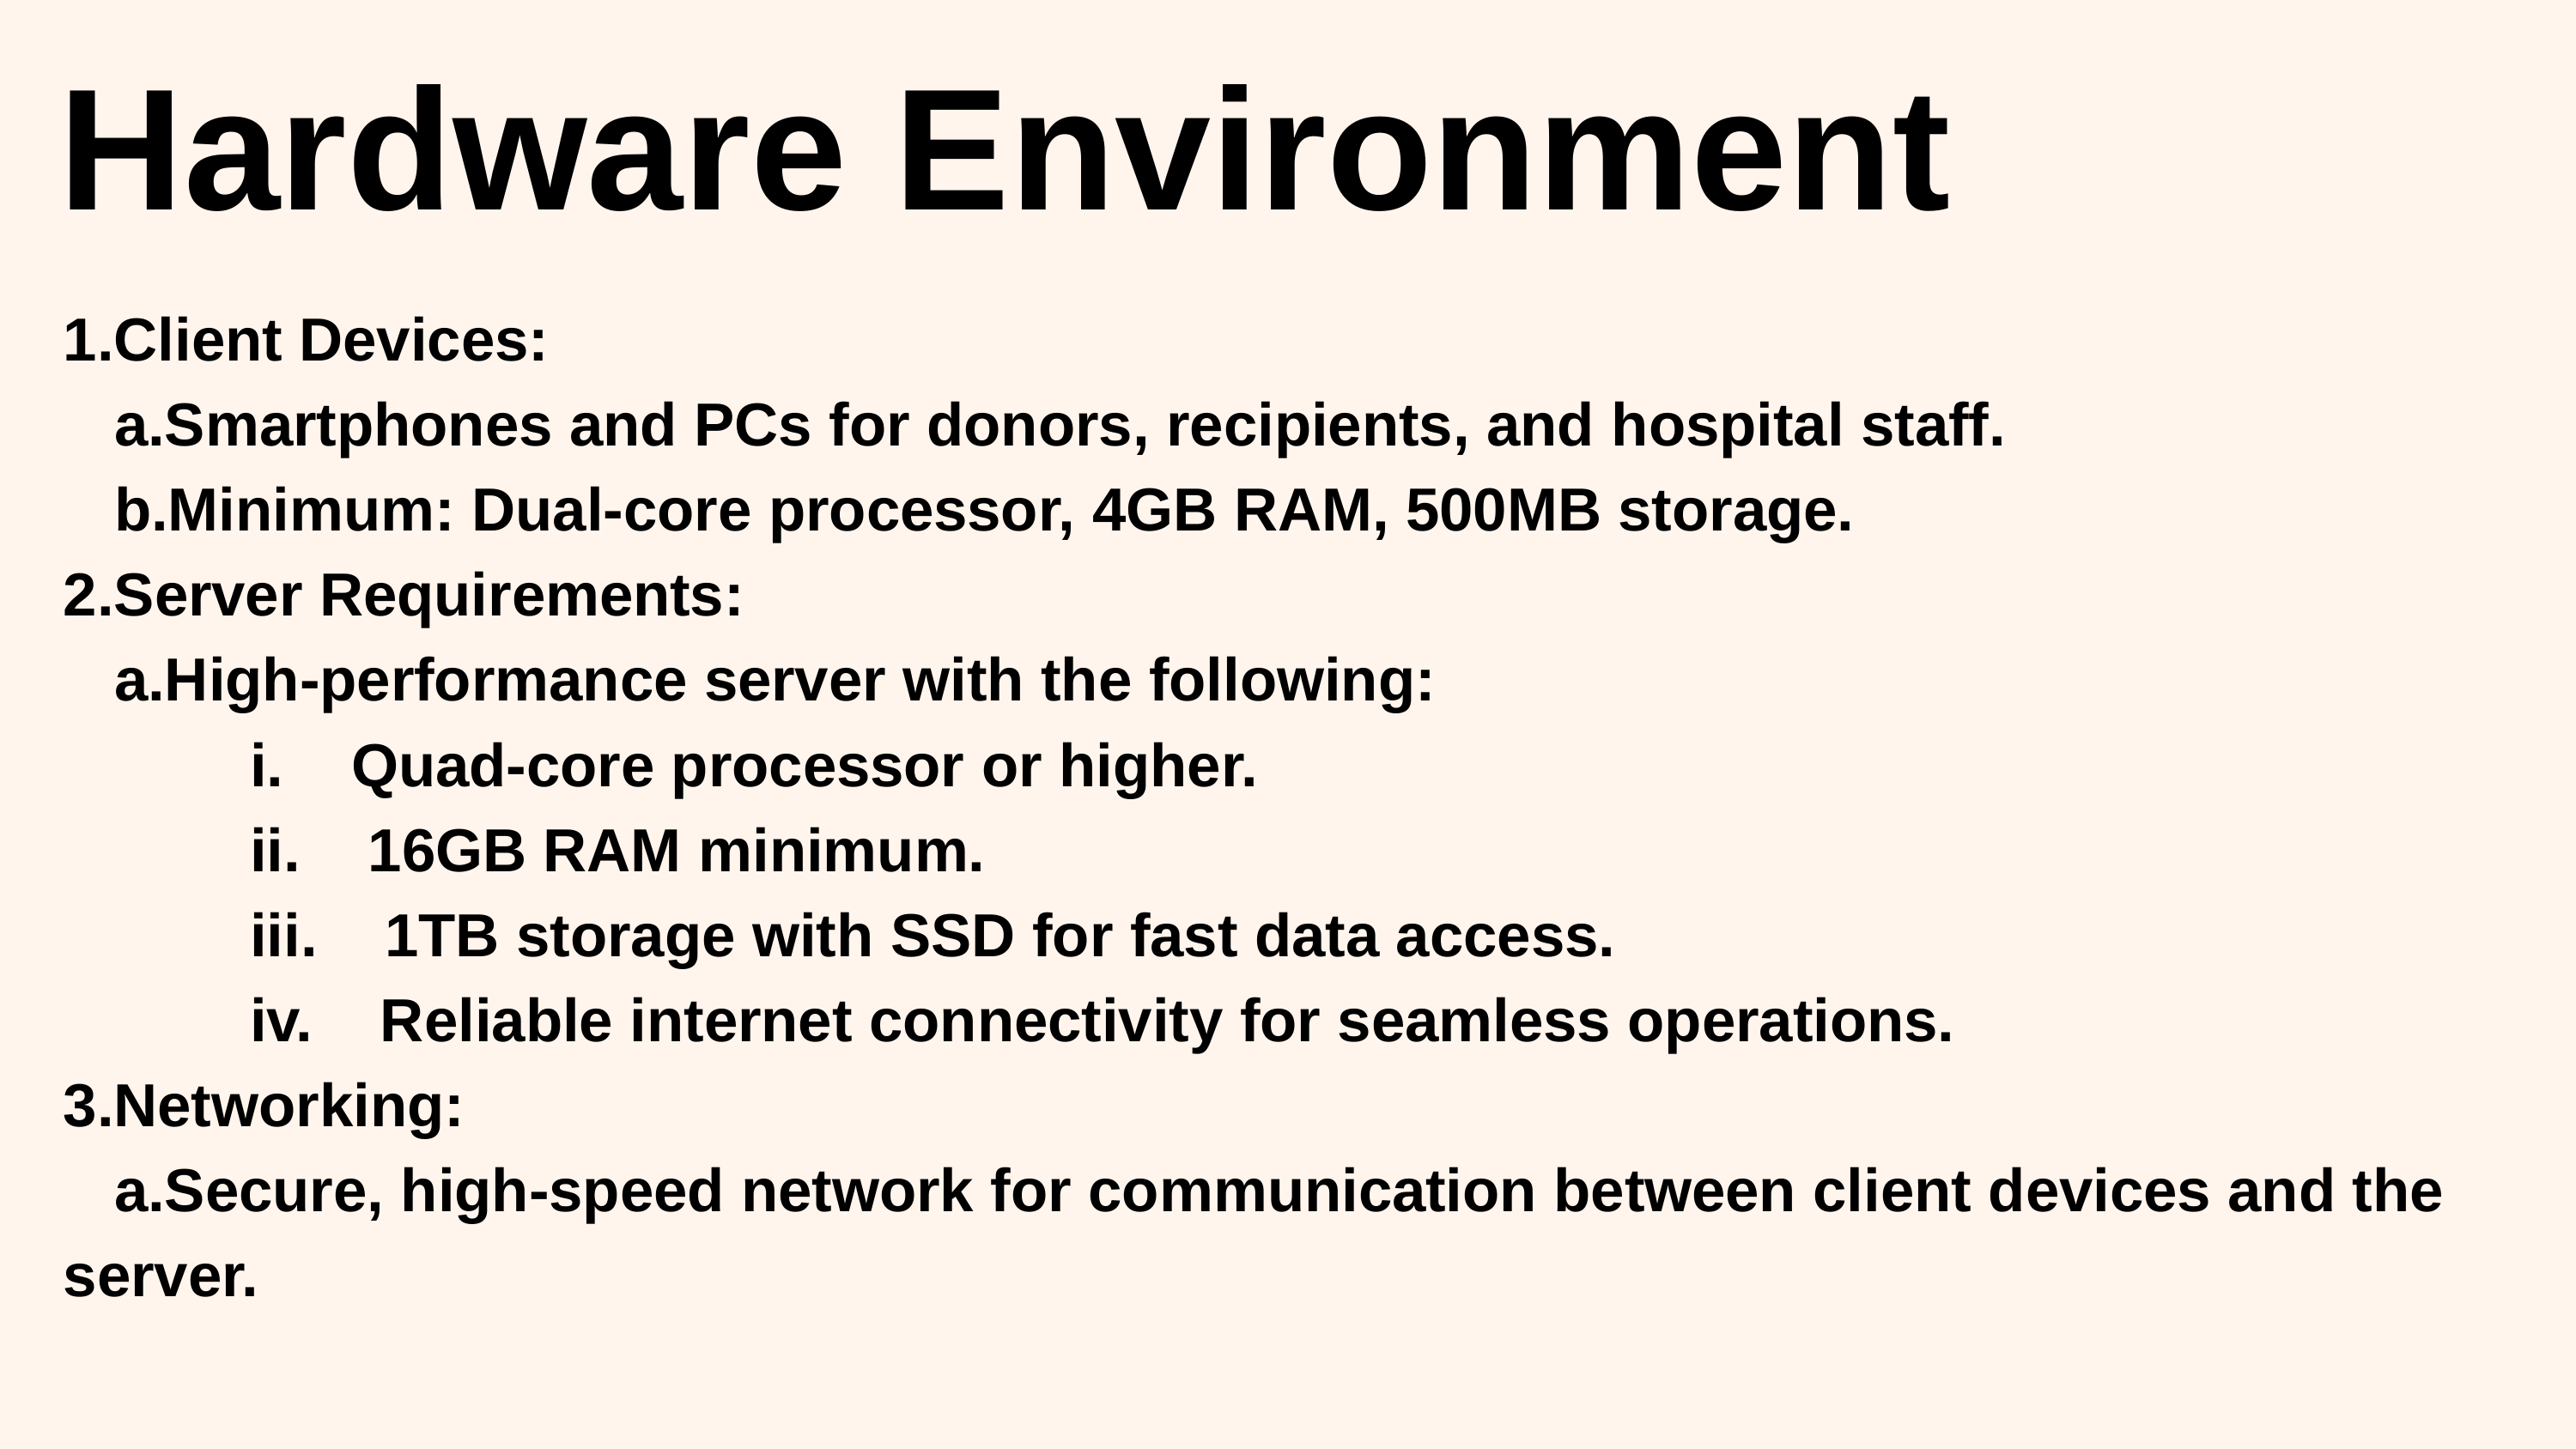

Hardware Environment

1.Client Devices:
   a.Smartphones and PCs for donors, recipients, and hospital staff.
   b.Minimum: Dual-core processor, 4GB RAM, 500MB storage.
2.Server Requirements:
   a.High-performance server with the following:
           i.    Quad-core processor or higher.
           ii.    16GB RAM minimum.
           iii.    1TB storage with SSD for fast data access.
           iv.    Reliable internet connectivity for seamless operations.
3.Networking:
   a.Secure, high-speed network for communication between client devices and the      server.